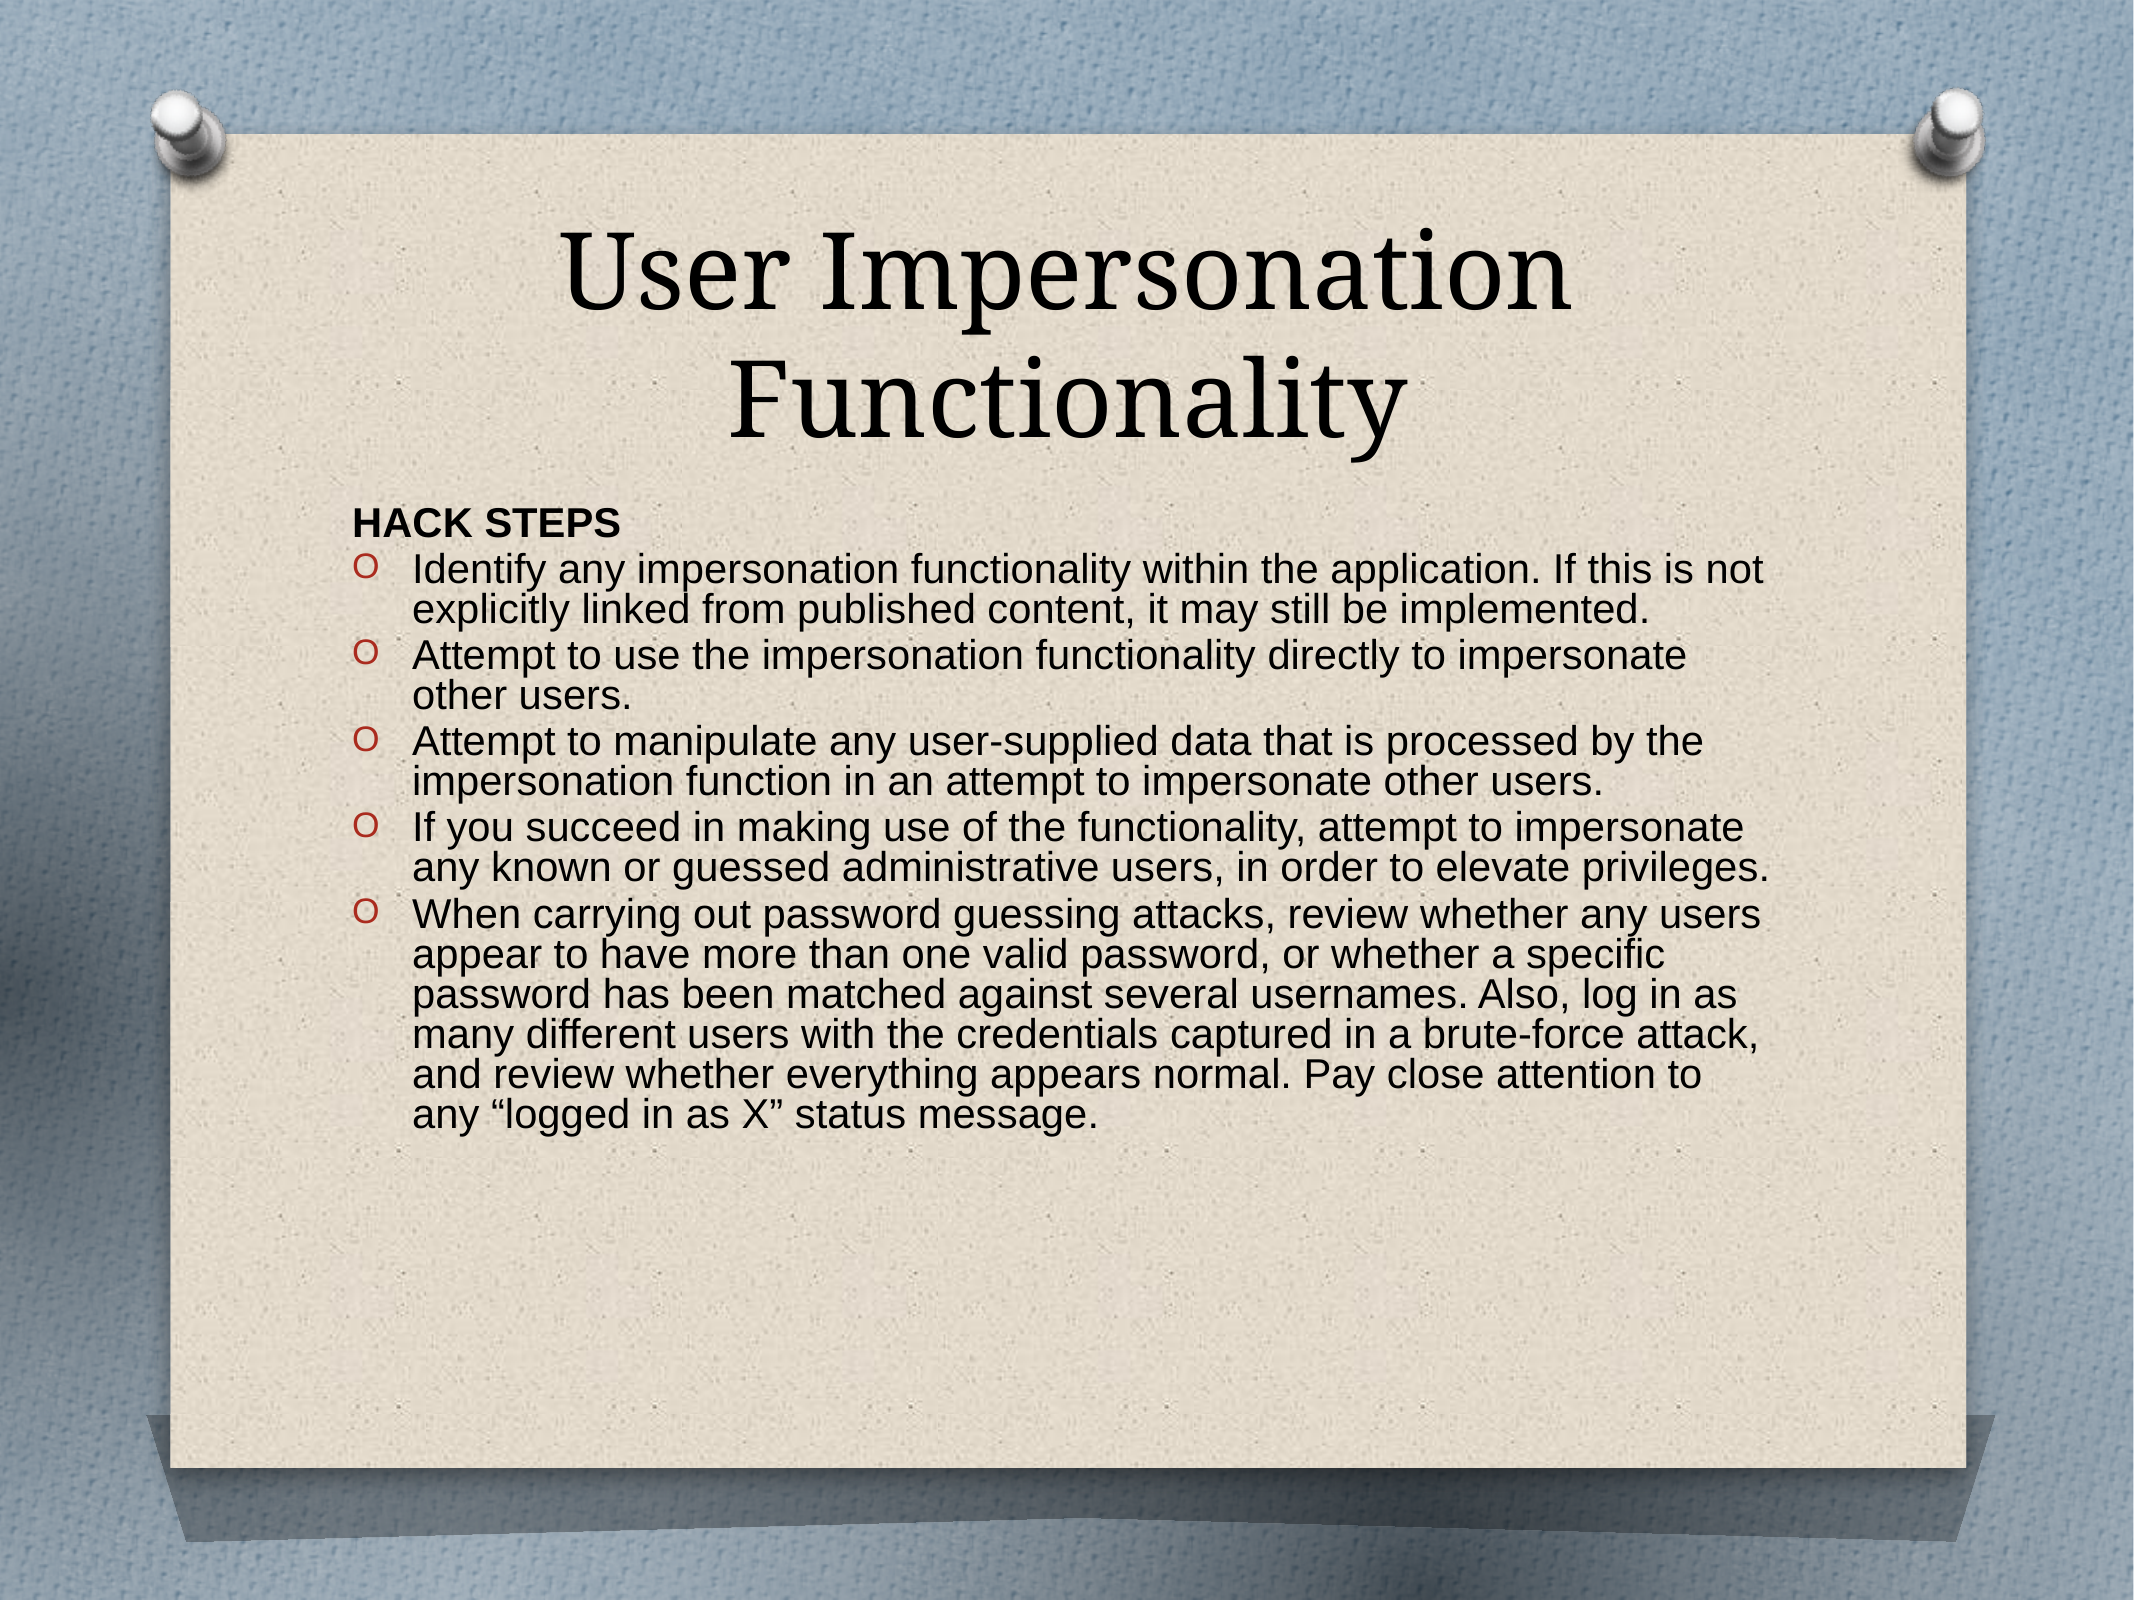

# User Impersonation Functionality
HACK STEPS
Identify any impersonation functionality within the application. If this is not explicitly linked from published content, it may still be implemented.
Attempt to use the impersonation functionality directly to impersonate other users.
Attempt to manipulate any user-supplied data that is processed by the impersonation function in an attempt to impersonate other users.
If you succeed in making use of the functionality, attempt to impersonate any known or guessed administrative users, in order to elevate privileges.
When carrying out password guessing attacks, review whether any users appear to have more than one valid password, or whether a specific password has been matched against several usernames. Also, log in as many different users with the credentials captured in a brute-force attack, and review whether everything appears normal. Pay close attention to any “logged in as X” status message.